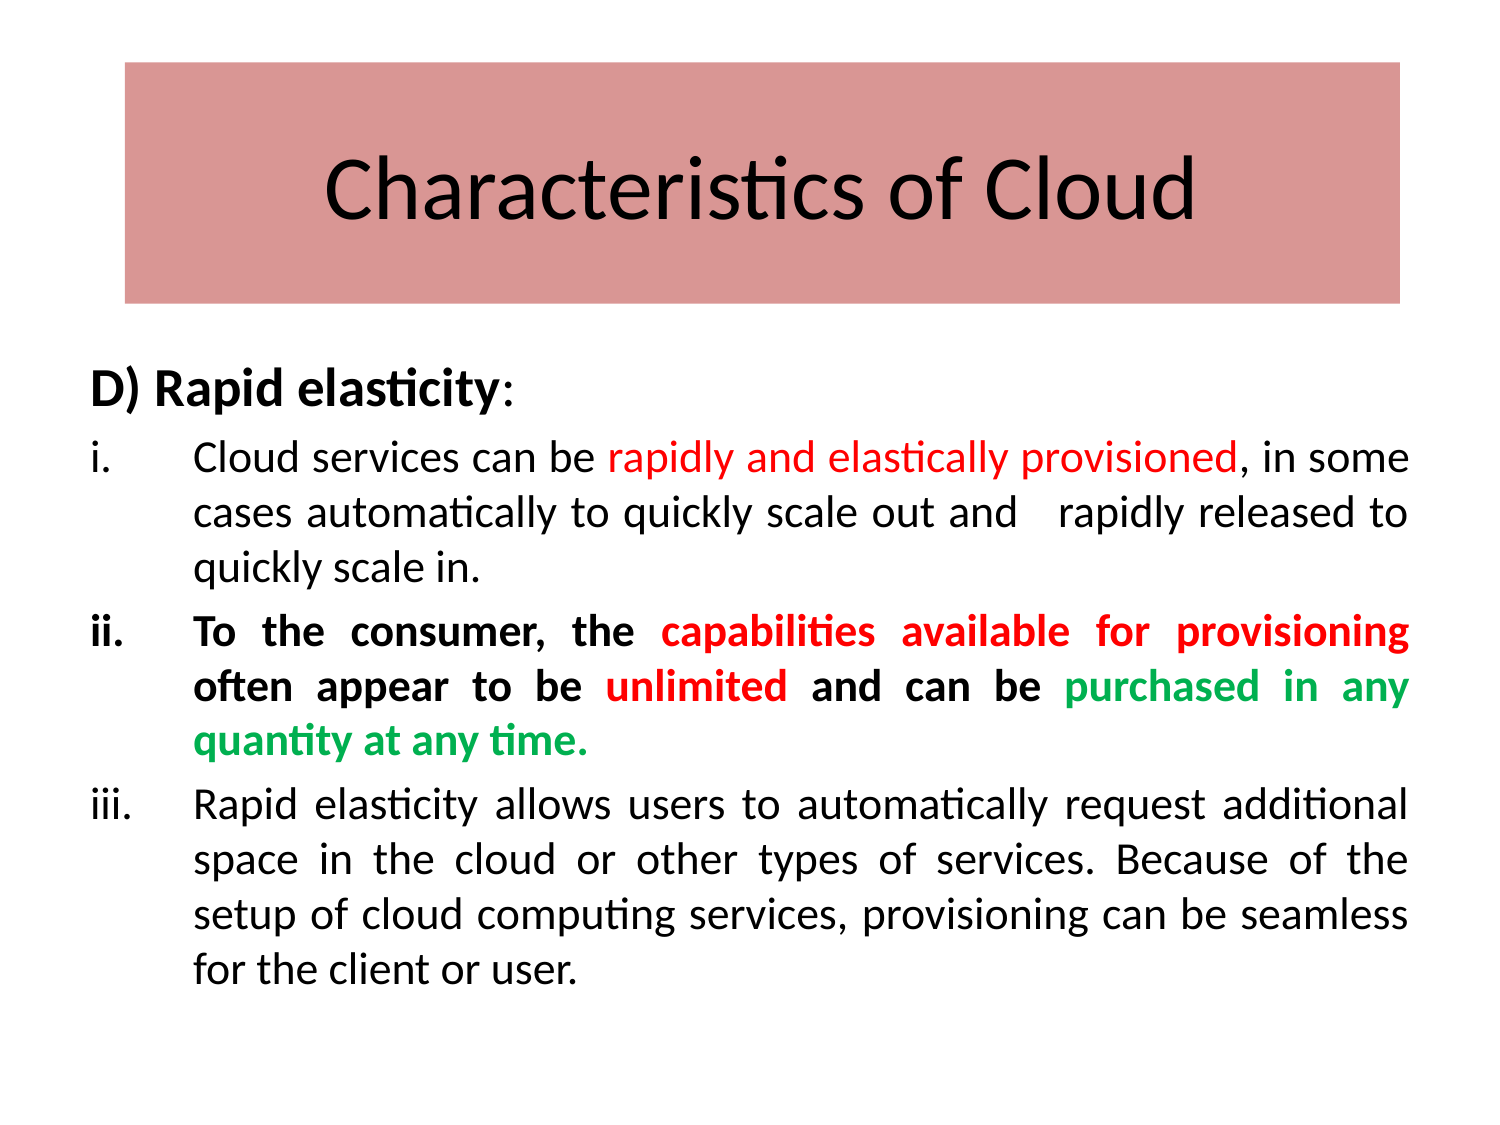

#
Characteristics of Cloud

D) Rapid elasticity:
Cloud services can be rapidly and elastically provisioned, in some cases automatically to quickly scale out and   rapidly released to quickly scale in.
To the consumer, the capabilities available for provisioning often appear to be unlimited and can be purchased in any quantity at any time.
Rapid elasticity allows users to automatically request additional space in the cloud or other types of services. Because of the setup of cloud computing services, provisioning can be seamless for the client or user.